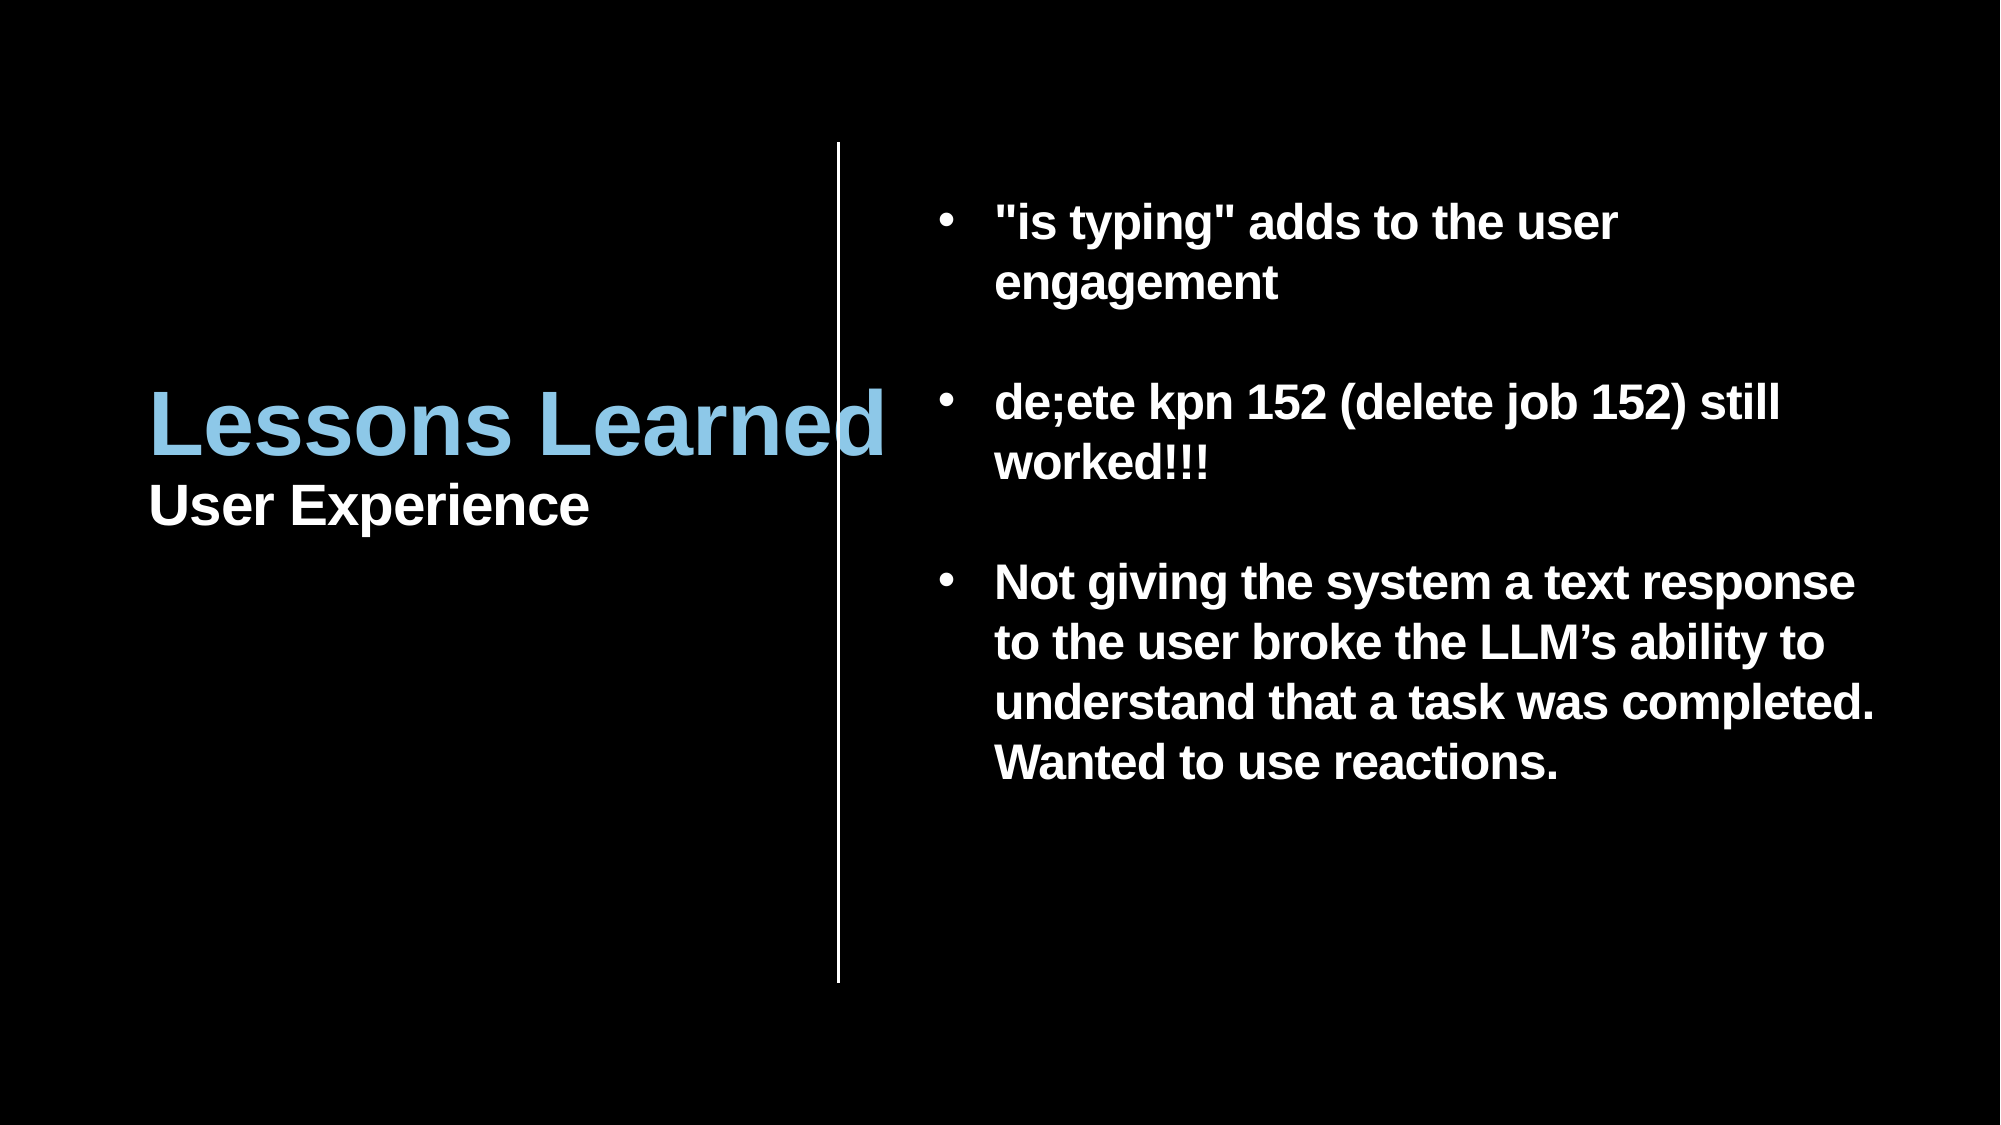

"is typing" adds to the user engagement

de;ete kpn 152 (delete job 152) still worked!!!

Not giving the system a text response to the user broke the LLM’s ability to understand that a task was completed. Wanted to use reactions.

Lessons Learned
User Experience